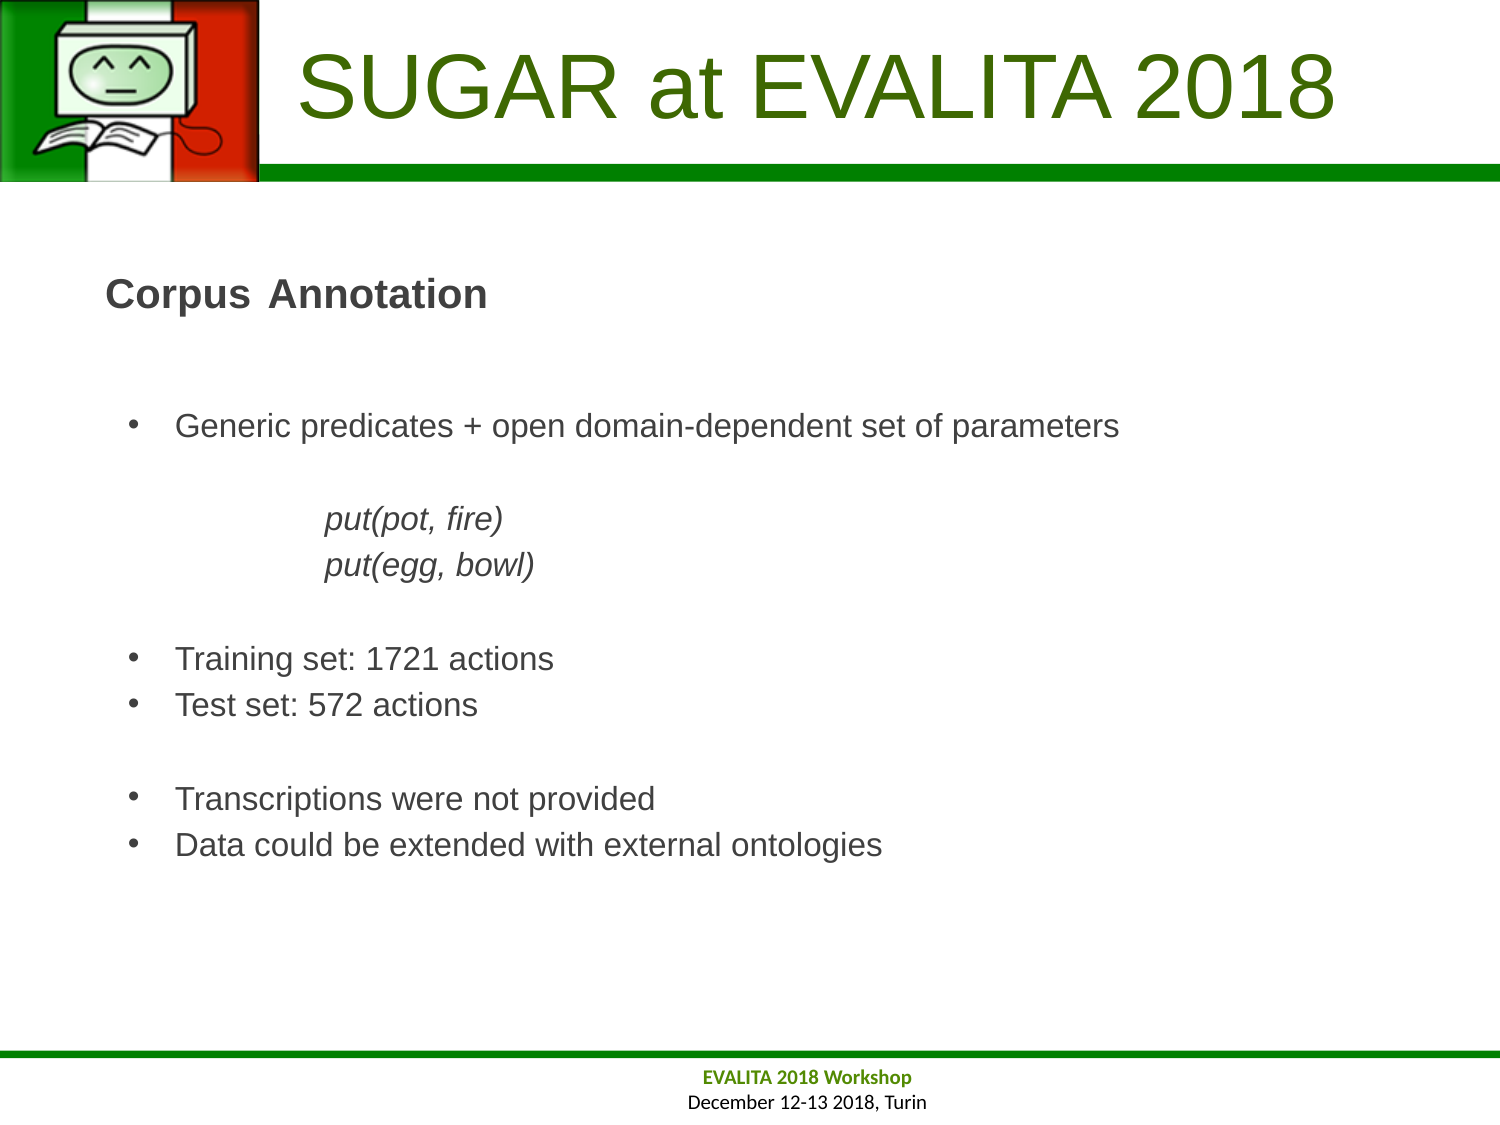

# SUGAR at EVALITA 2018
Corpus Annotation
Generic predicates + open domain-dependent set of parameters

put(pot, fire)
put(egg, bowl)

Training set: 1721 actions
Test set: 572 actions

Transcriptions were not provided
Data could be extended with external ontologies